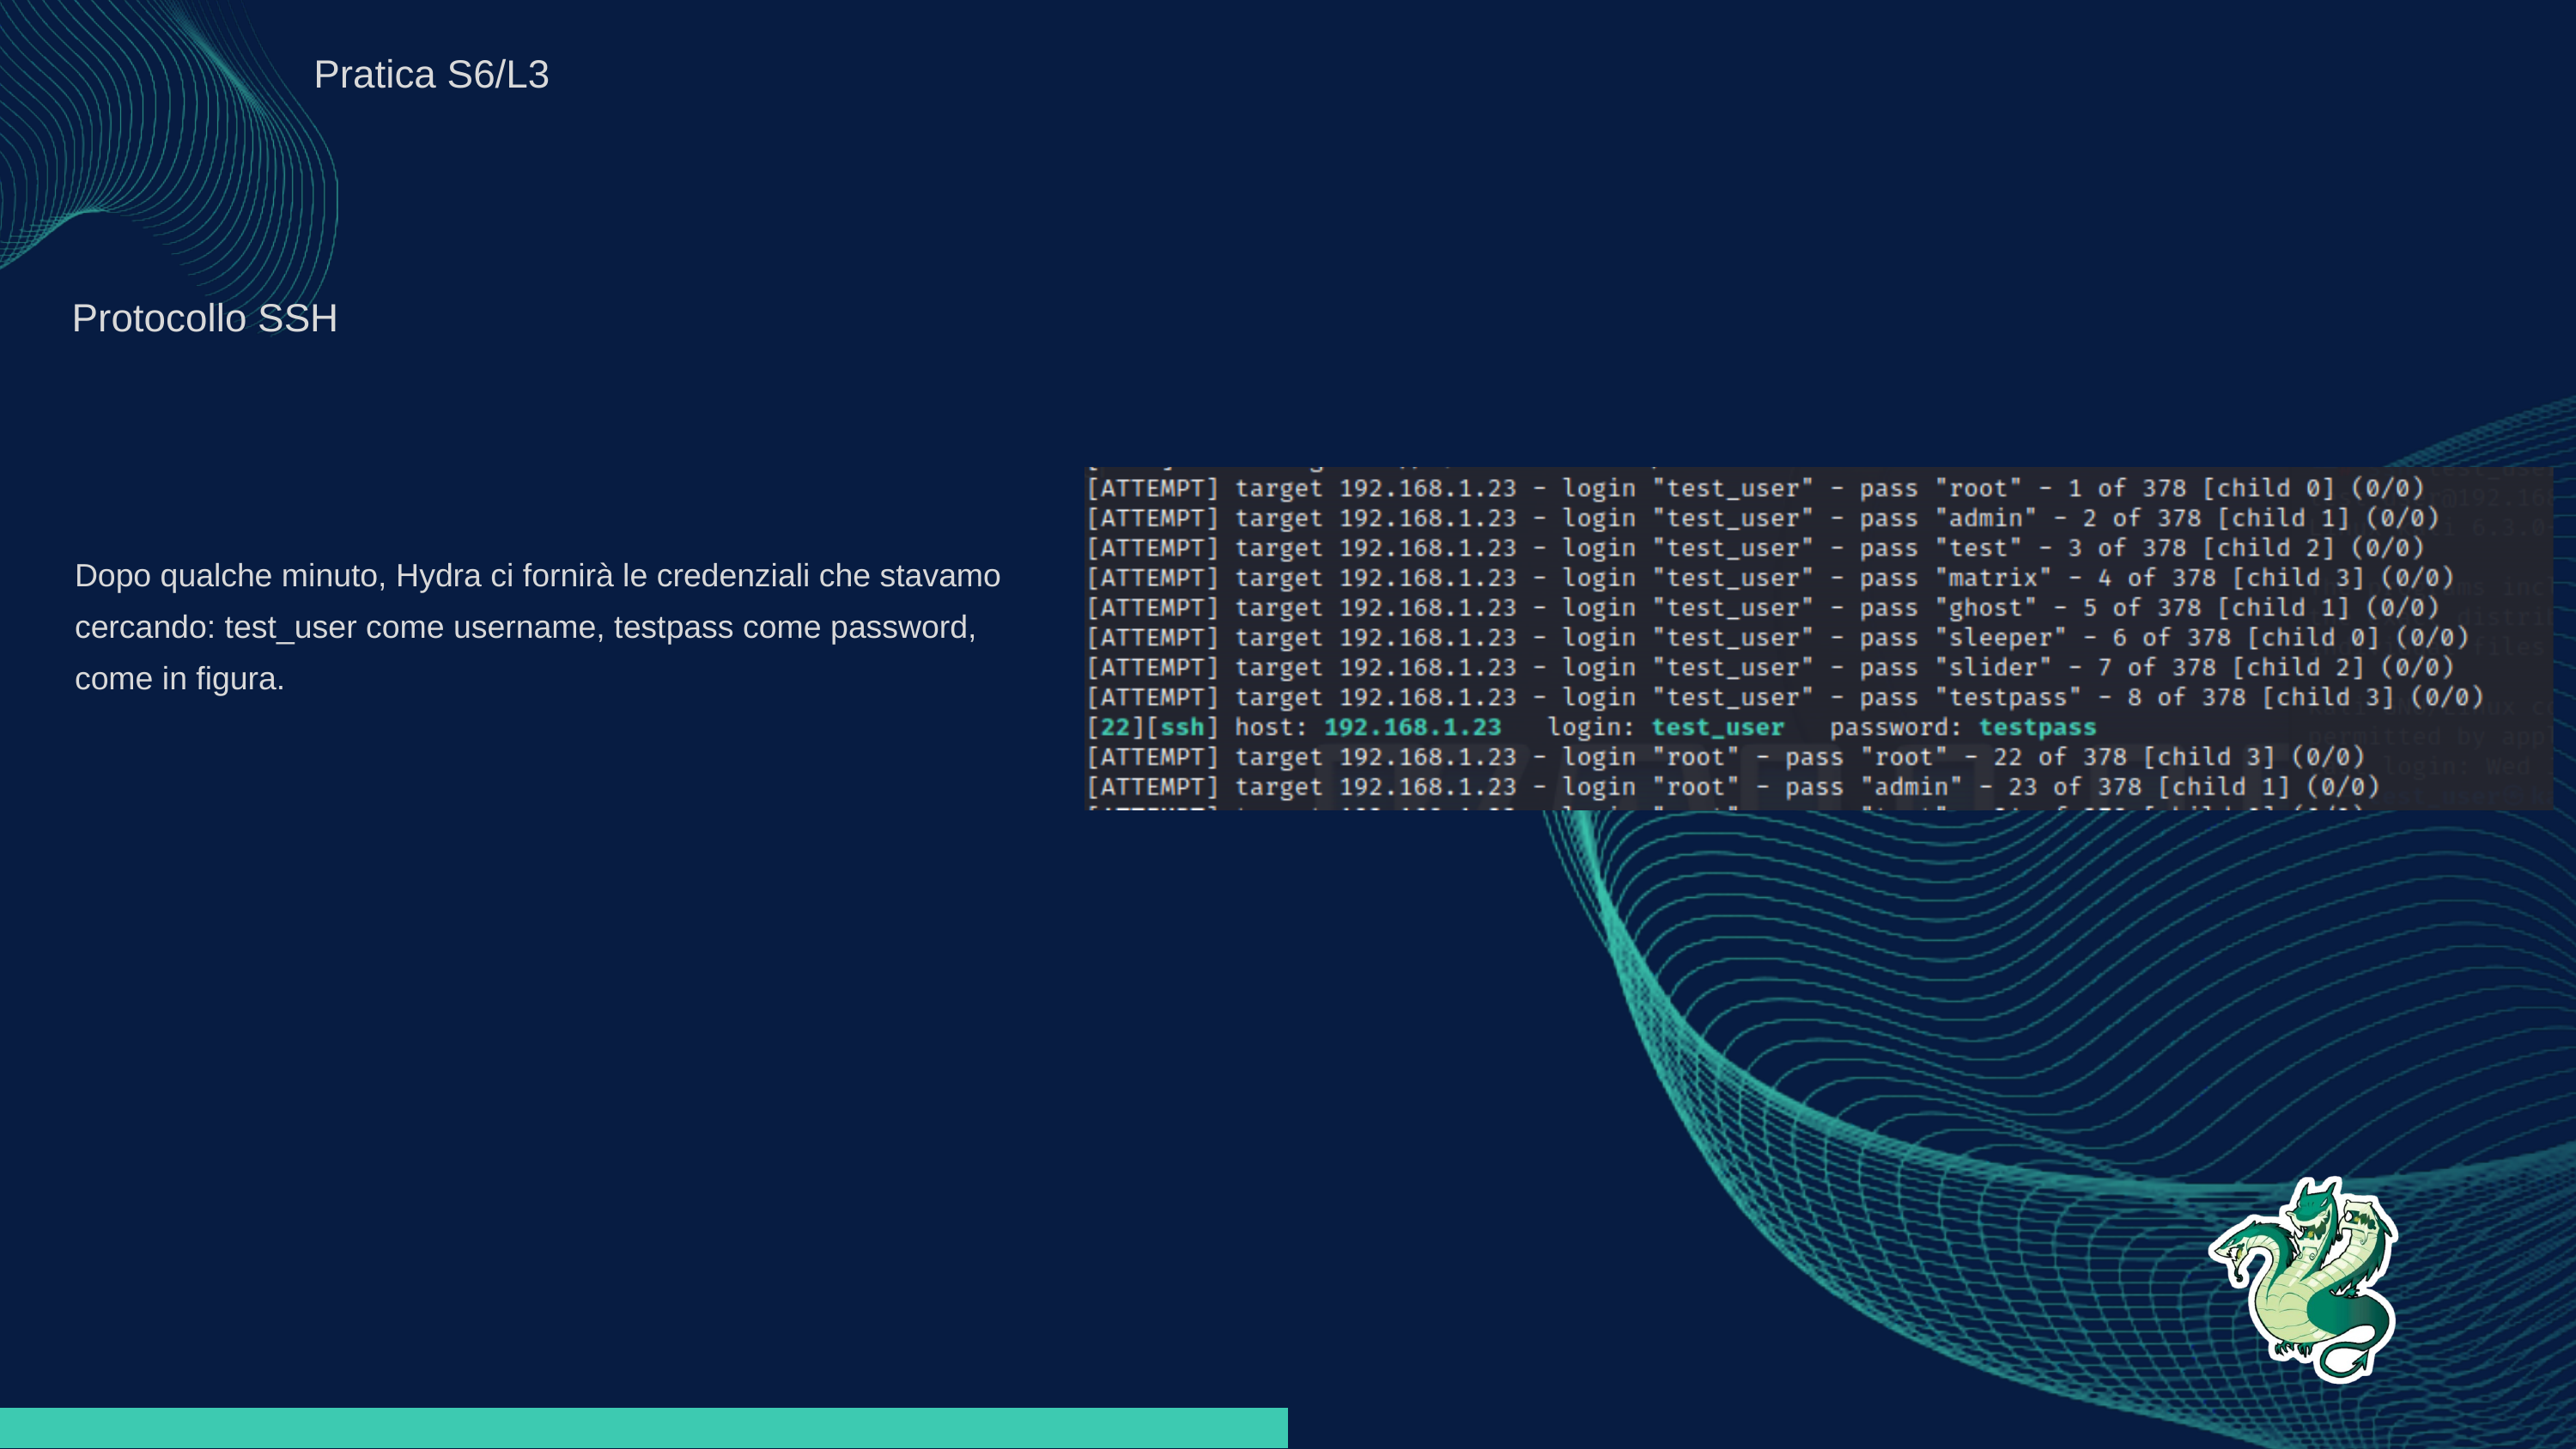

Pratica S6/L3
Protocollo SSH

Dopo qualche minuto, Hydra ci fornirà le credenziali che stavamo cercando: test_user come username, testpass come password, come in figura.